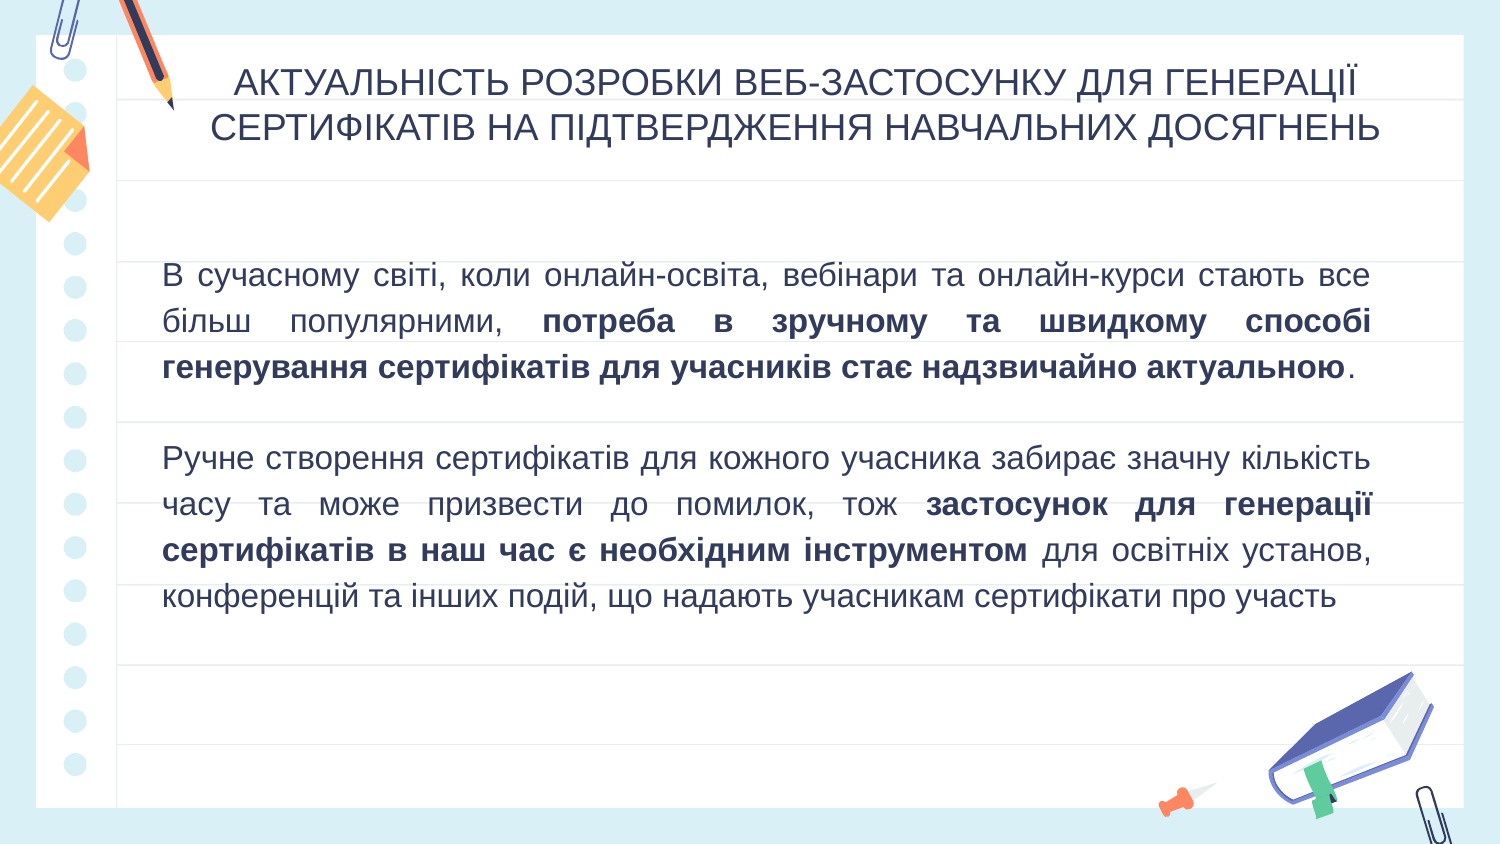

# АКТУАЛЬНІСТЬ РОЗРОБКИ ВЕБ-ЗАСТОСУНКУ ДЛЯ ГЕНЕРАЦІЇ СЕРТИФІКАТІВ НА ПІДТВЕРДЖЕННЯ НАВЧАЛЬНИХ ДОСЯГНЕНЬ
В сучасному світі, коли онлайн-освіта, вебінари та онлайн-курси стають все більш популярними, потреба в зручному та швидкому способі генерування сертифікатів для учасників стає надзвичайно актуальною.

Ручне створення сертифікатів для кожного учасника забирає значну кількість часу та може призвести до помилок, тож застосунок для генерації сертифікатів в наш час є необхідним інструментом для освітніх установ, конференцій та інших подій, що надають учасникам сертифікати про участь